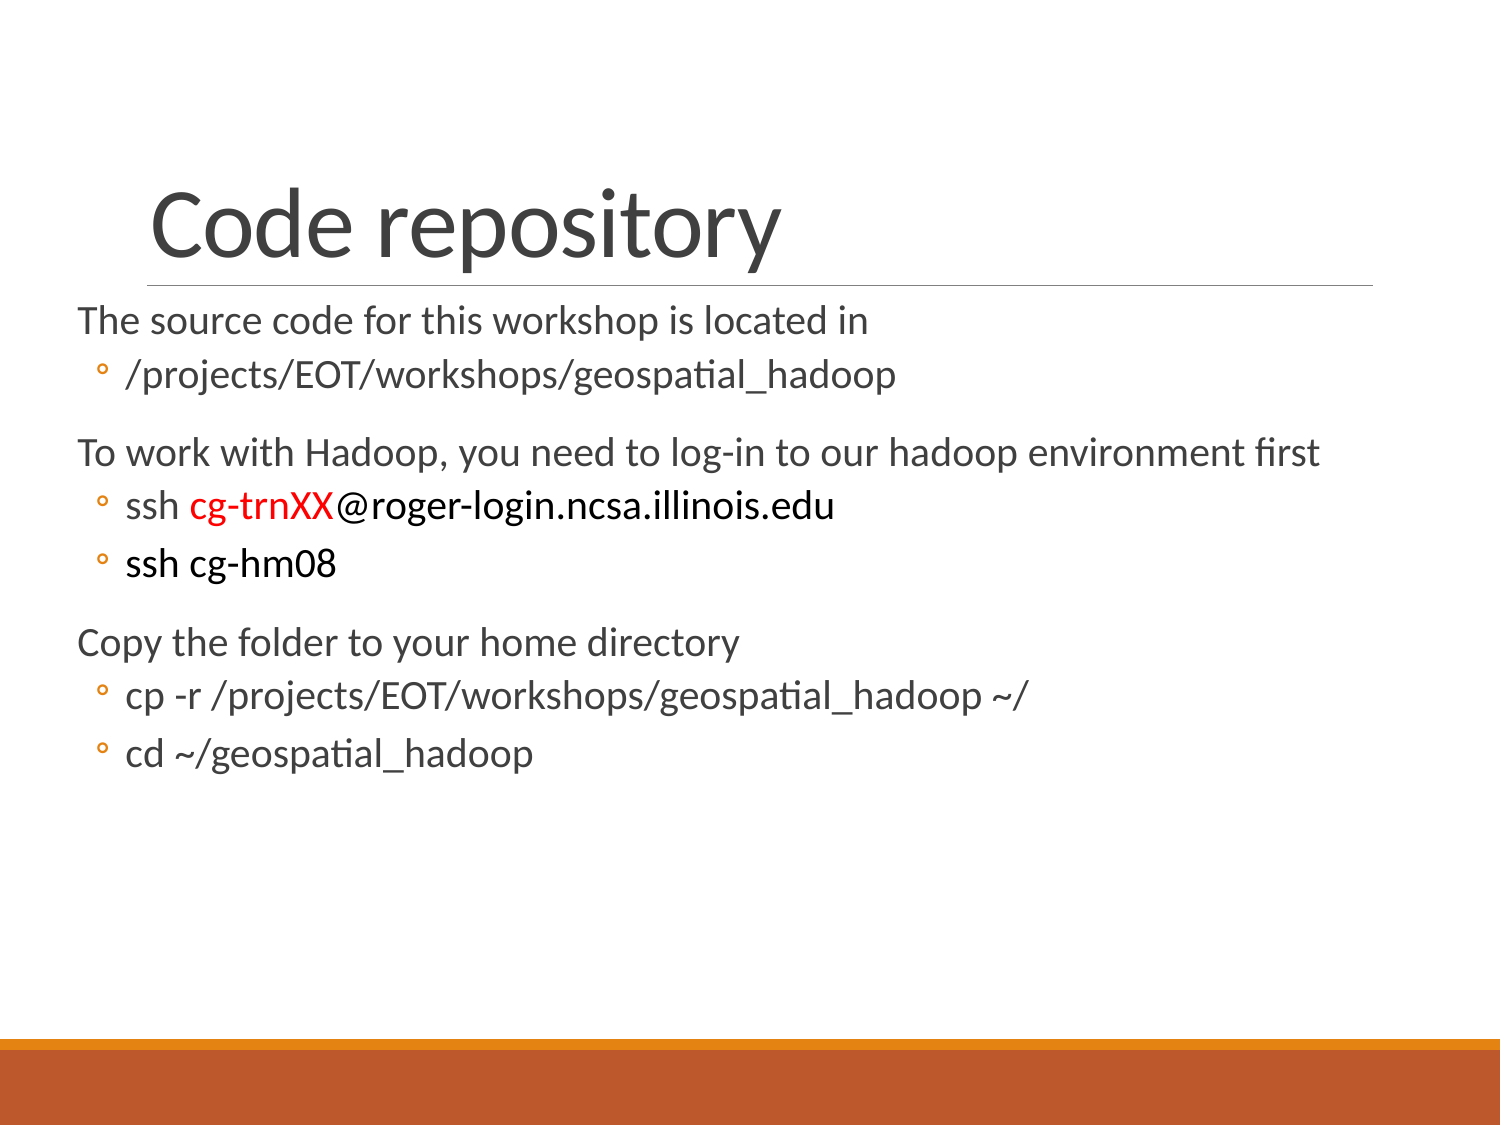

# Code repository
The source code for this workshop is located in
/projects/EOT/workshops/geospatial_hadoop
To work with Hadoop, you need to log-in to our hadoop environment first
ssh cg-trnXX@roger-login.ncsa.illinois.edu
ssh cg-hm08
Copy the folder to your home directory
cp -r /projects/EOT/workshops/geospatial_hadoop ~/
cd ~/geospatial_hadoop